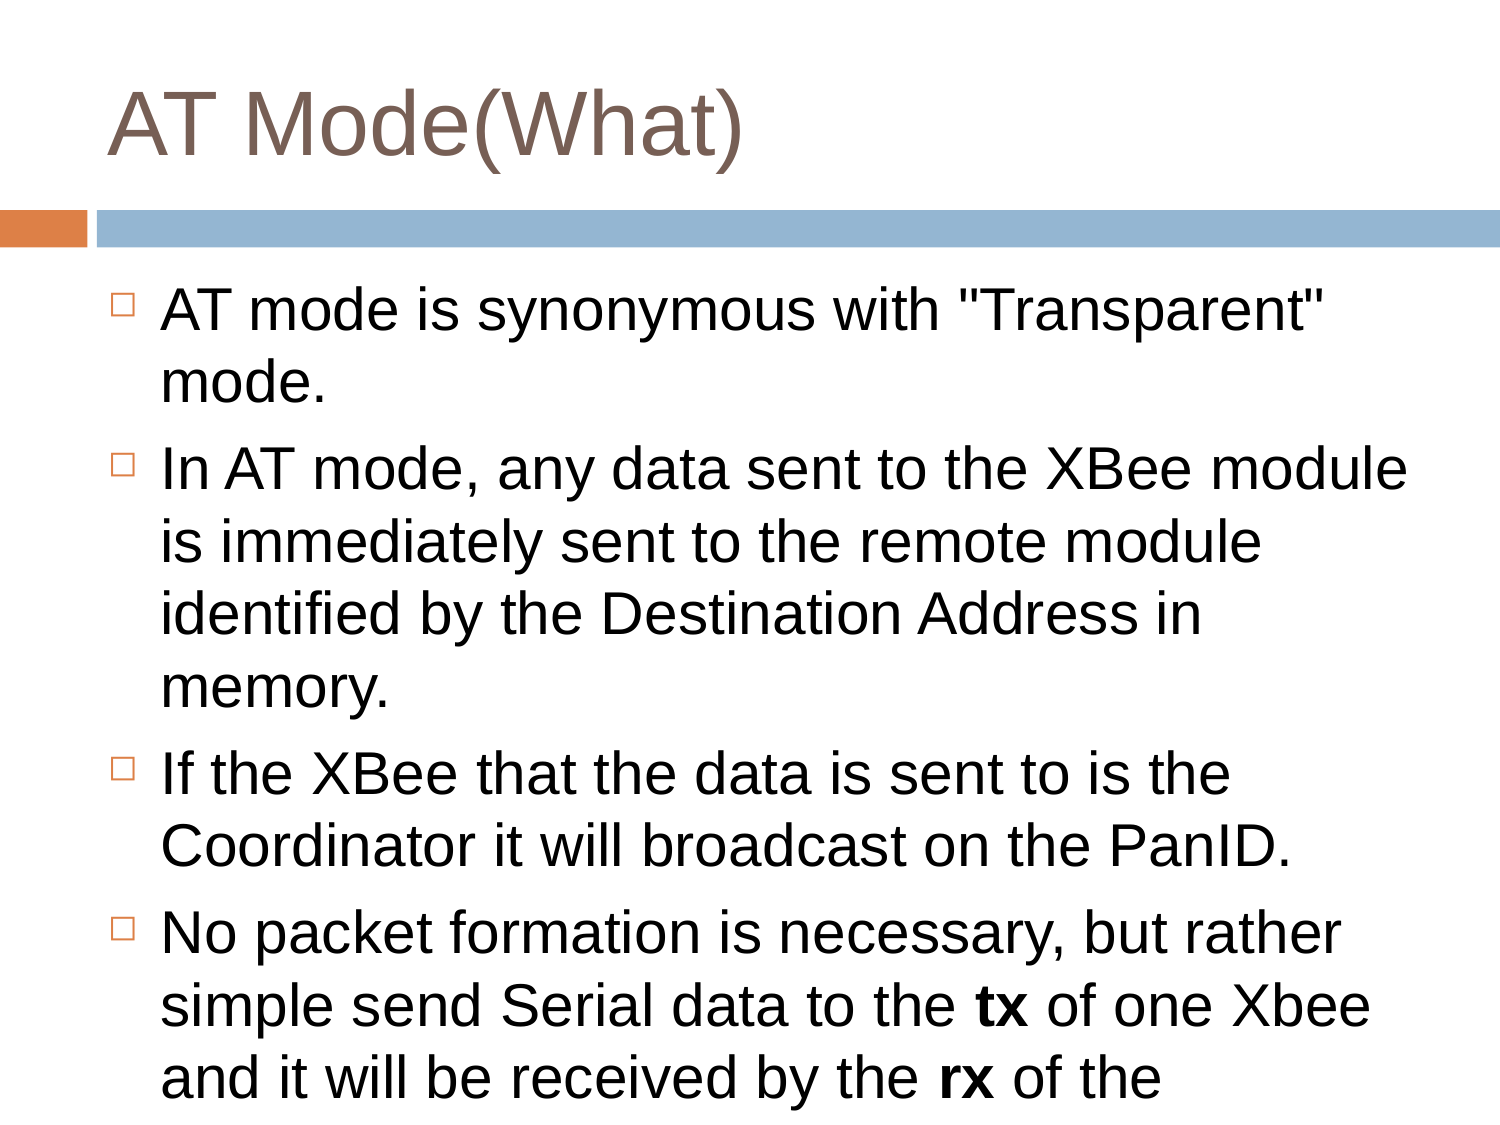

# AT Mode(What)
AT mode is synonymous with "Transparent" mode.
In AT mode, any data sent to the XBee module is immediately sent to the remote module identified by the Destination Address in memory.
If the XBee that the data is sent to is the Coordinator it will broadcast on the PanID.
No packet formation is necessary, but rather simple send Serial data to the tx of one Xbee and it will be received by the rx of the destination XBee